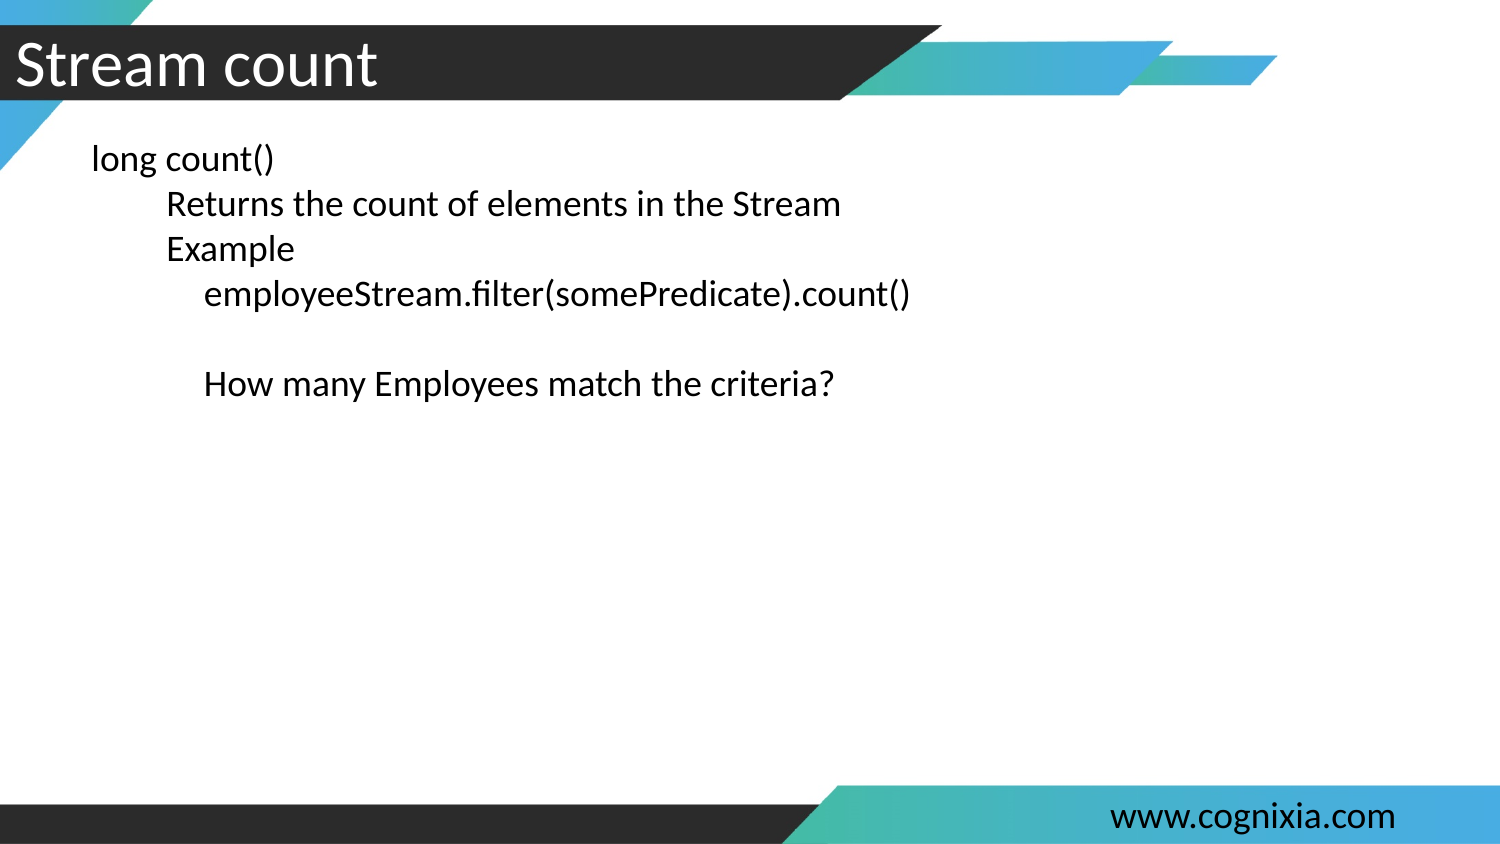

#
Stream count
long count()
Returns the count of elements in the Stream
Example
employeeStream.filter(somePredicate).count()

How many Employees match the criteria?